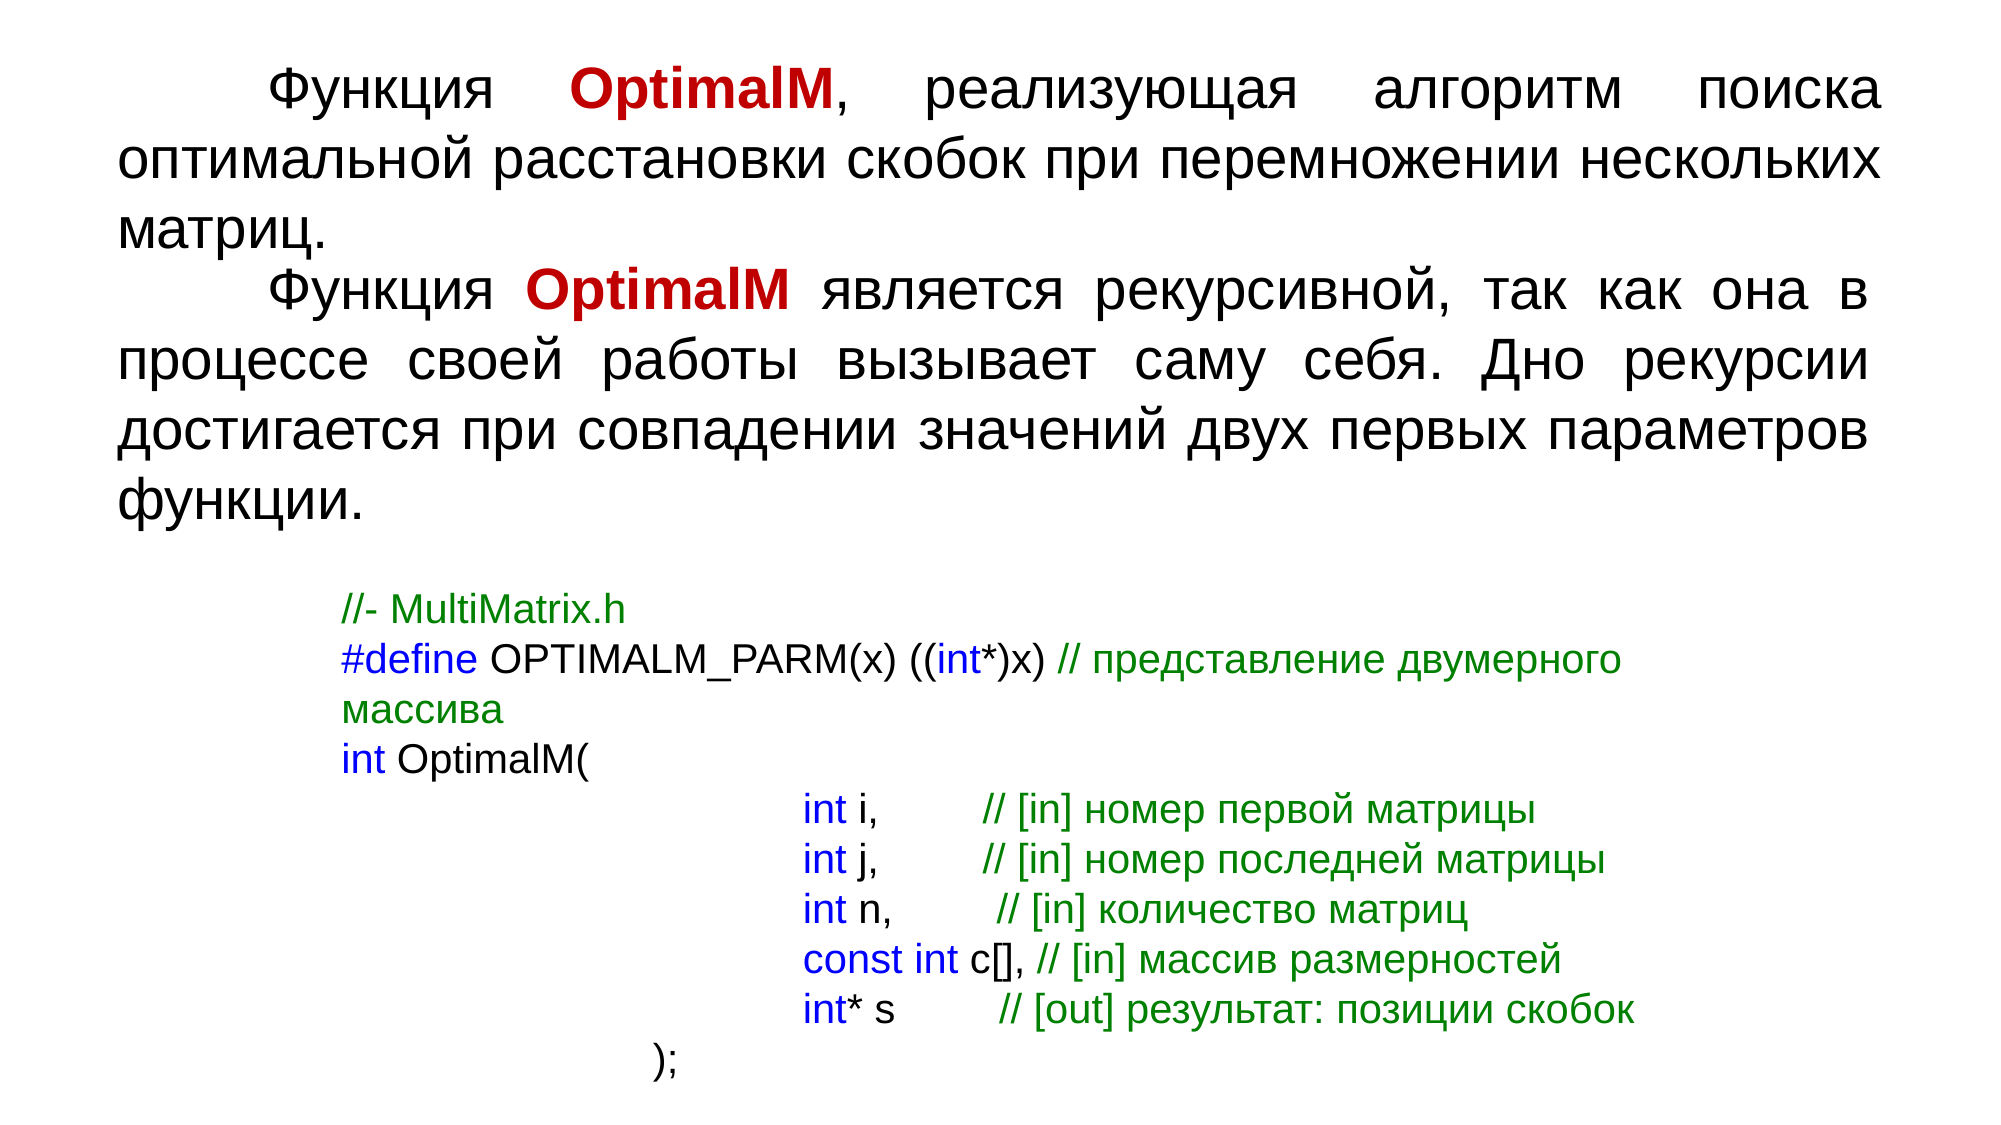

Функция OptimalM, реализующая алгоритм поиска оптимальной расстановки скобок при перемножении нескольких матриц.
	Функция OptimalM является рекурсивной, так как она в процессе своей работы вызывает саму себя. Дно рекурсии достигается при совпадении значений двух первых параметров функции.
//- MultiMatrix.h
#define OPTIMALM_PARM(x) ((int*)x) // представлениe двумерного массива
int OptimalM(
			 int i,         // [in] номер первой матрицы
			 int j,         // [in] номер последней матрицы
			 int n,         // [in] количество матриц
			 const int c[], // [in] массив размерностей
			 int* s         // [out] результат: позиции скобок
		 );